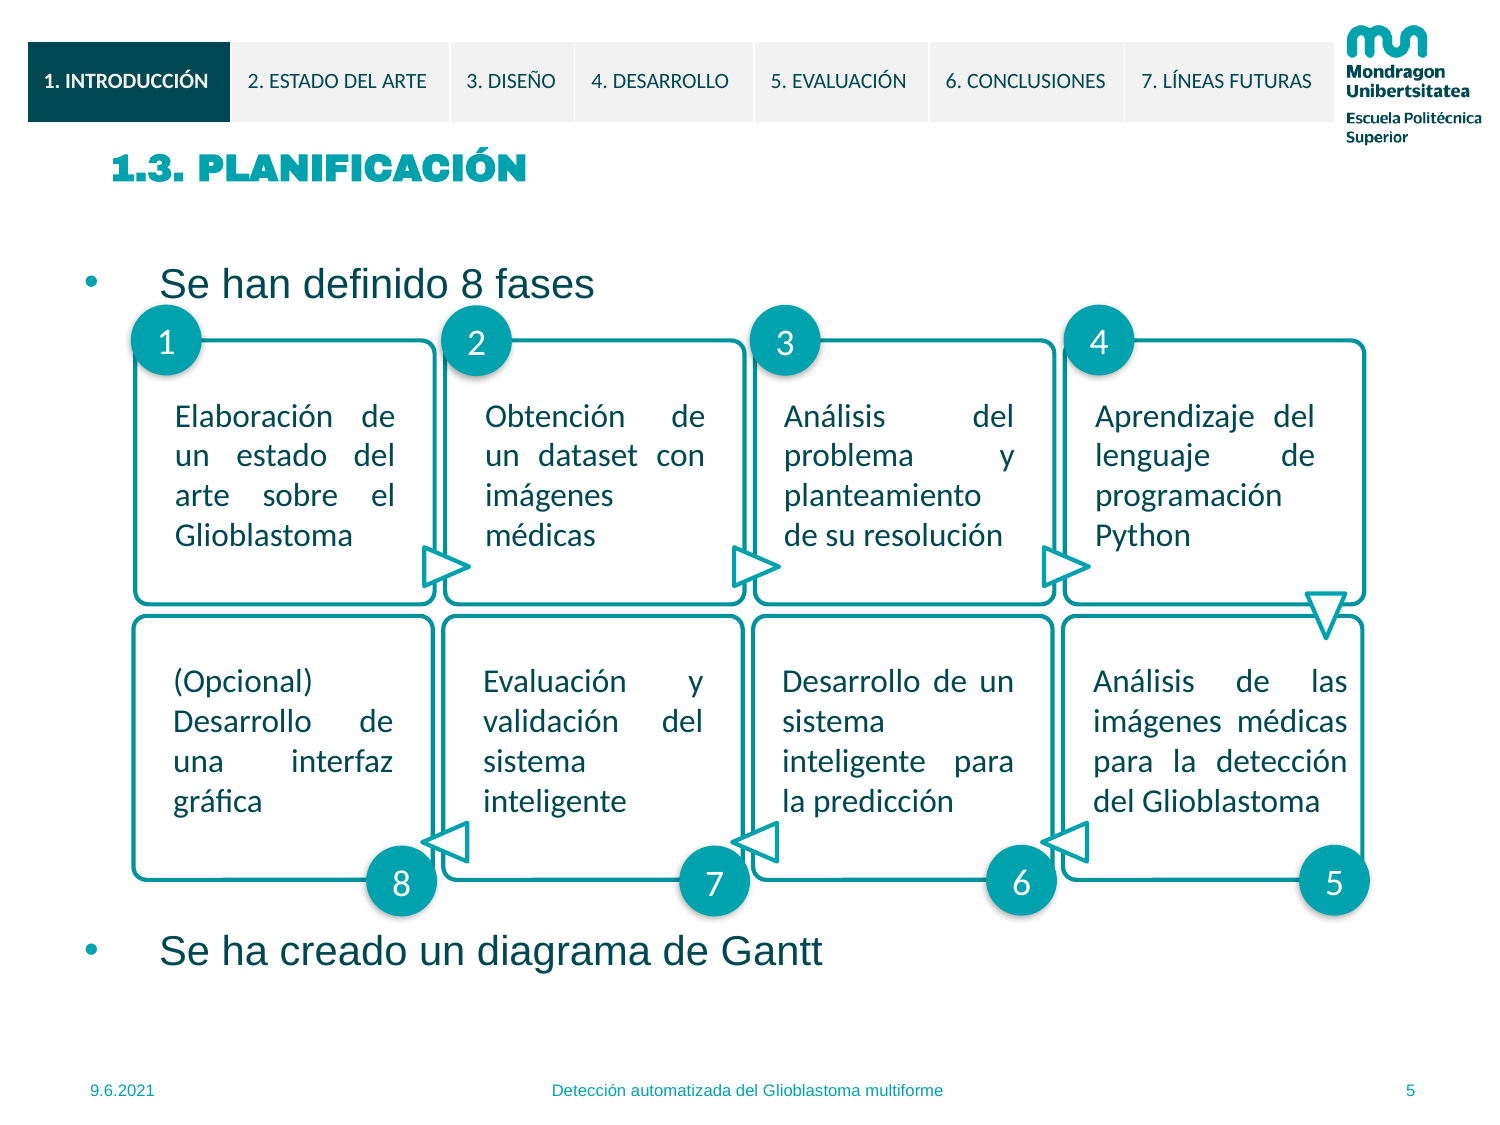

| 1. INTRODUCCIÓN | 2. ESTADO DEL ARTE | 3. DISEÑO | 4. DESARROLLO | 5. EVALUACIÓN | 6. CONCLUSIONES | 7. LÍNEAS FUTURAS |
| --- | --- | --- | --- | --- | --- | --- |
1.3. PLANIFICACIÓN
Se han definido 8 fases

Se ha creado un diagrama de Gantt
1
4
3
2

Análisis del problema y planteamiento de su resolución
Aprendizaje del lenguaje de programación Python
Elaboración de un estado del arte sobre el Glioblastoma
Obtención de un dataset con imágenes médicas

Desarrollo de un sistema inteligente para la predicción
Análisis de las imágenes médicas para la detección del Glioblastoma
(Opcional) Desarrollo de una interfaz gráfica
Evaluación y validación del sistema inteligente
6
5
8
7
5
9.6.2021
Detección automatizada del Glioblastoma multiforme